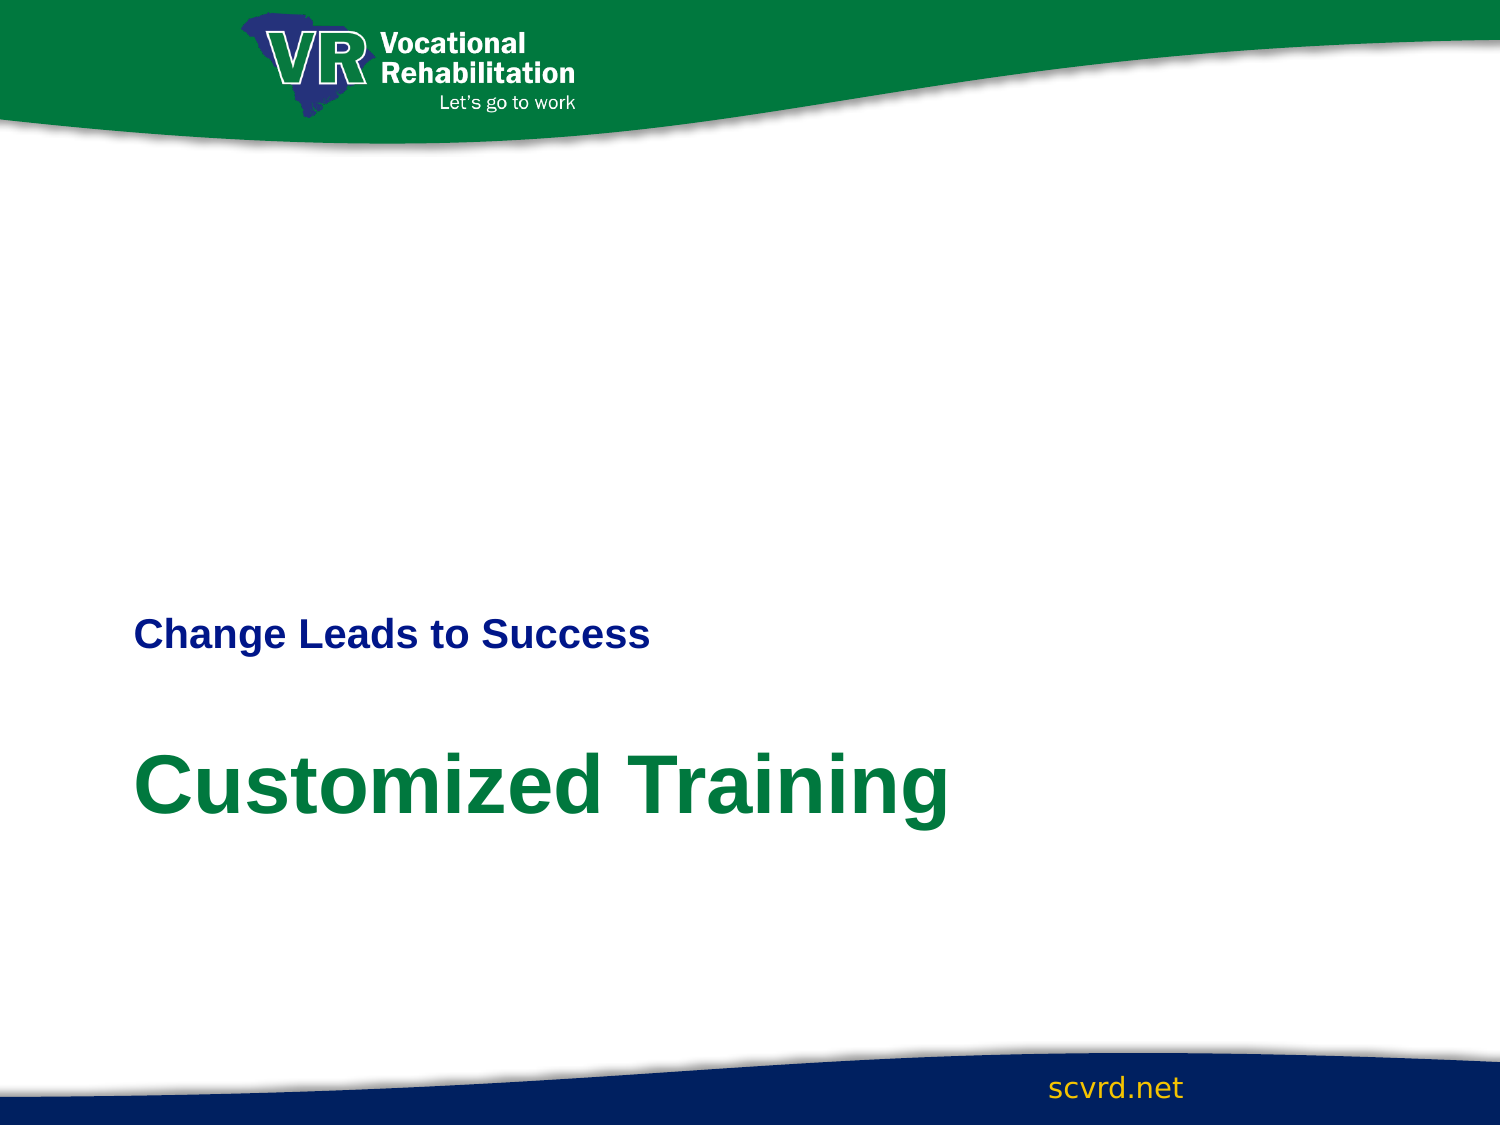

Change Leads to Success

# Customized Training